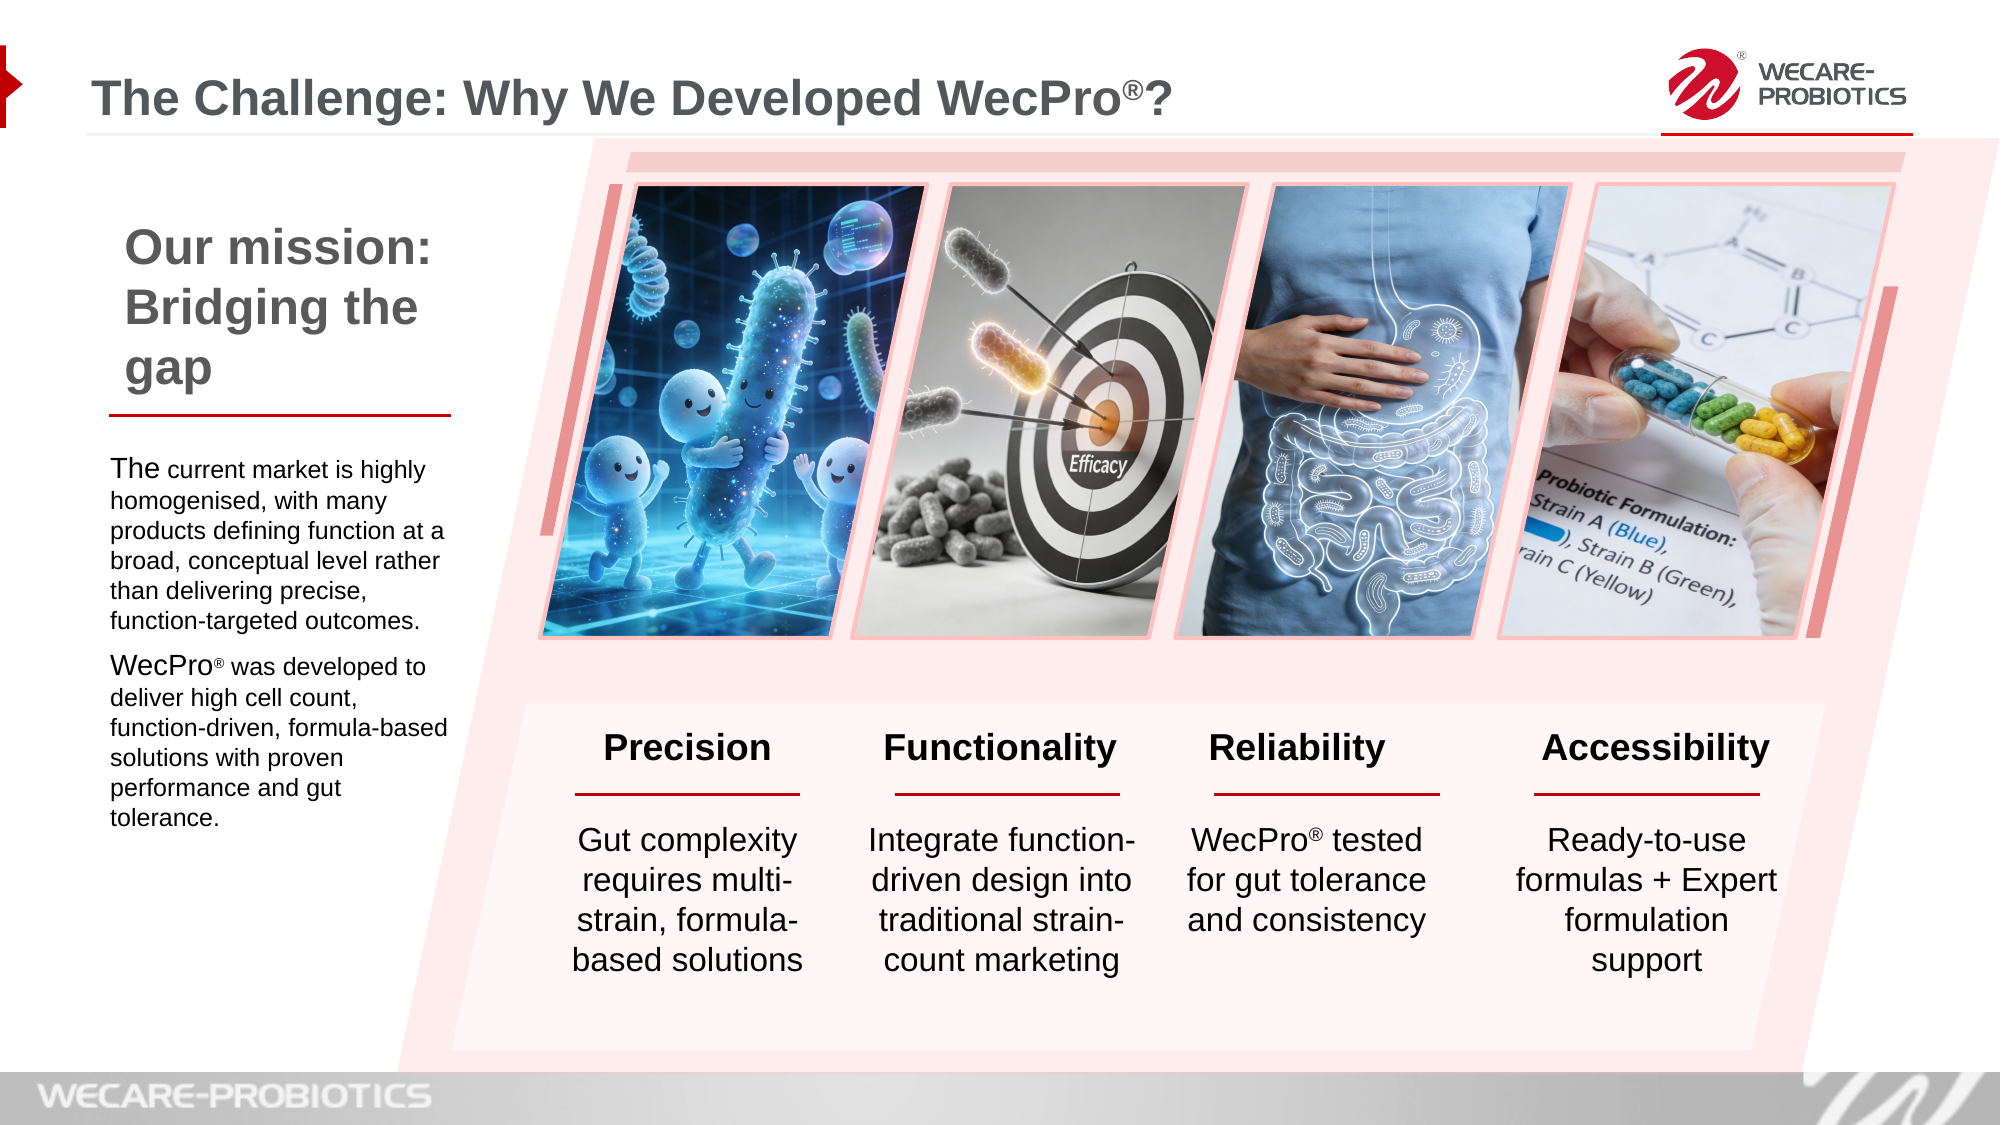

The Challenge: Why We Developed WecPro®?

Our mission: Bridging the gap

The current market is highly homogenised, with many products defining function at a broad, conceptual level rather than delivering precise, function-targeted outcomes.
WecPro® was developed to deliver high cell count, function-driven, formula-based solutions with proven performance and gut tolerance.

Precision
Functionality
Reliability
 Accessibility
Ready-to-use formulas + Expert formulation support
Gut complexity requires multi-strain, formula-based solutions
WecPro® tested for gut tolerance and consistency
Integrate function-driven design into traditional strain-count marketing